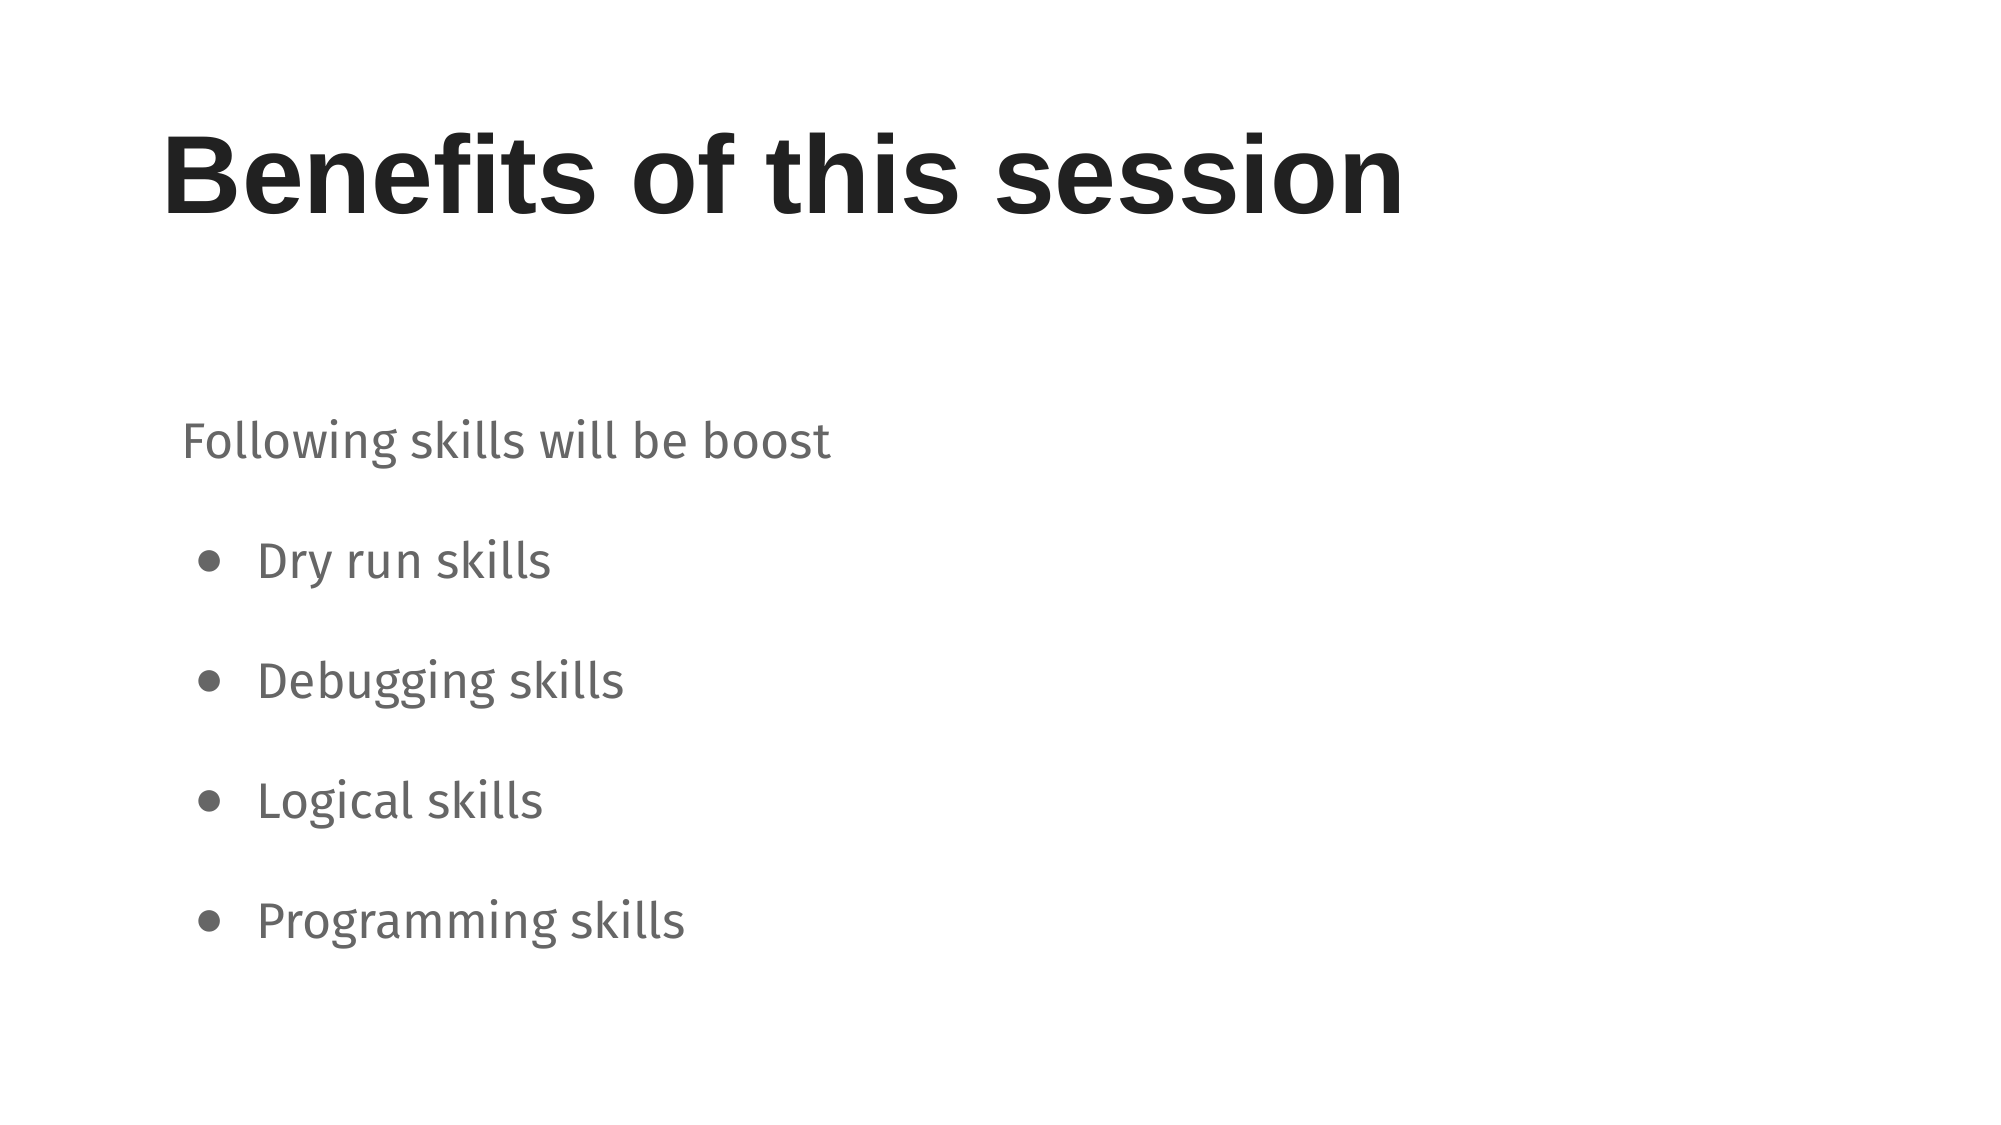

# Benefits of this session
Following skills will be boost

Dry run skills

Debugging skills

Logical skills

Programming skills